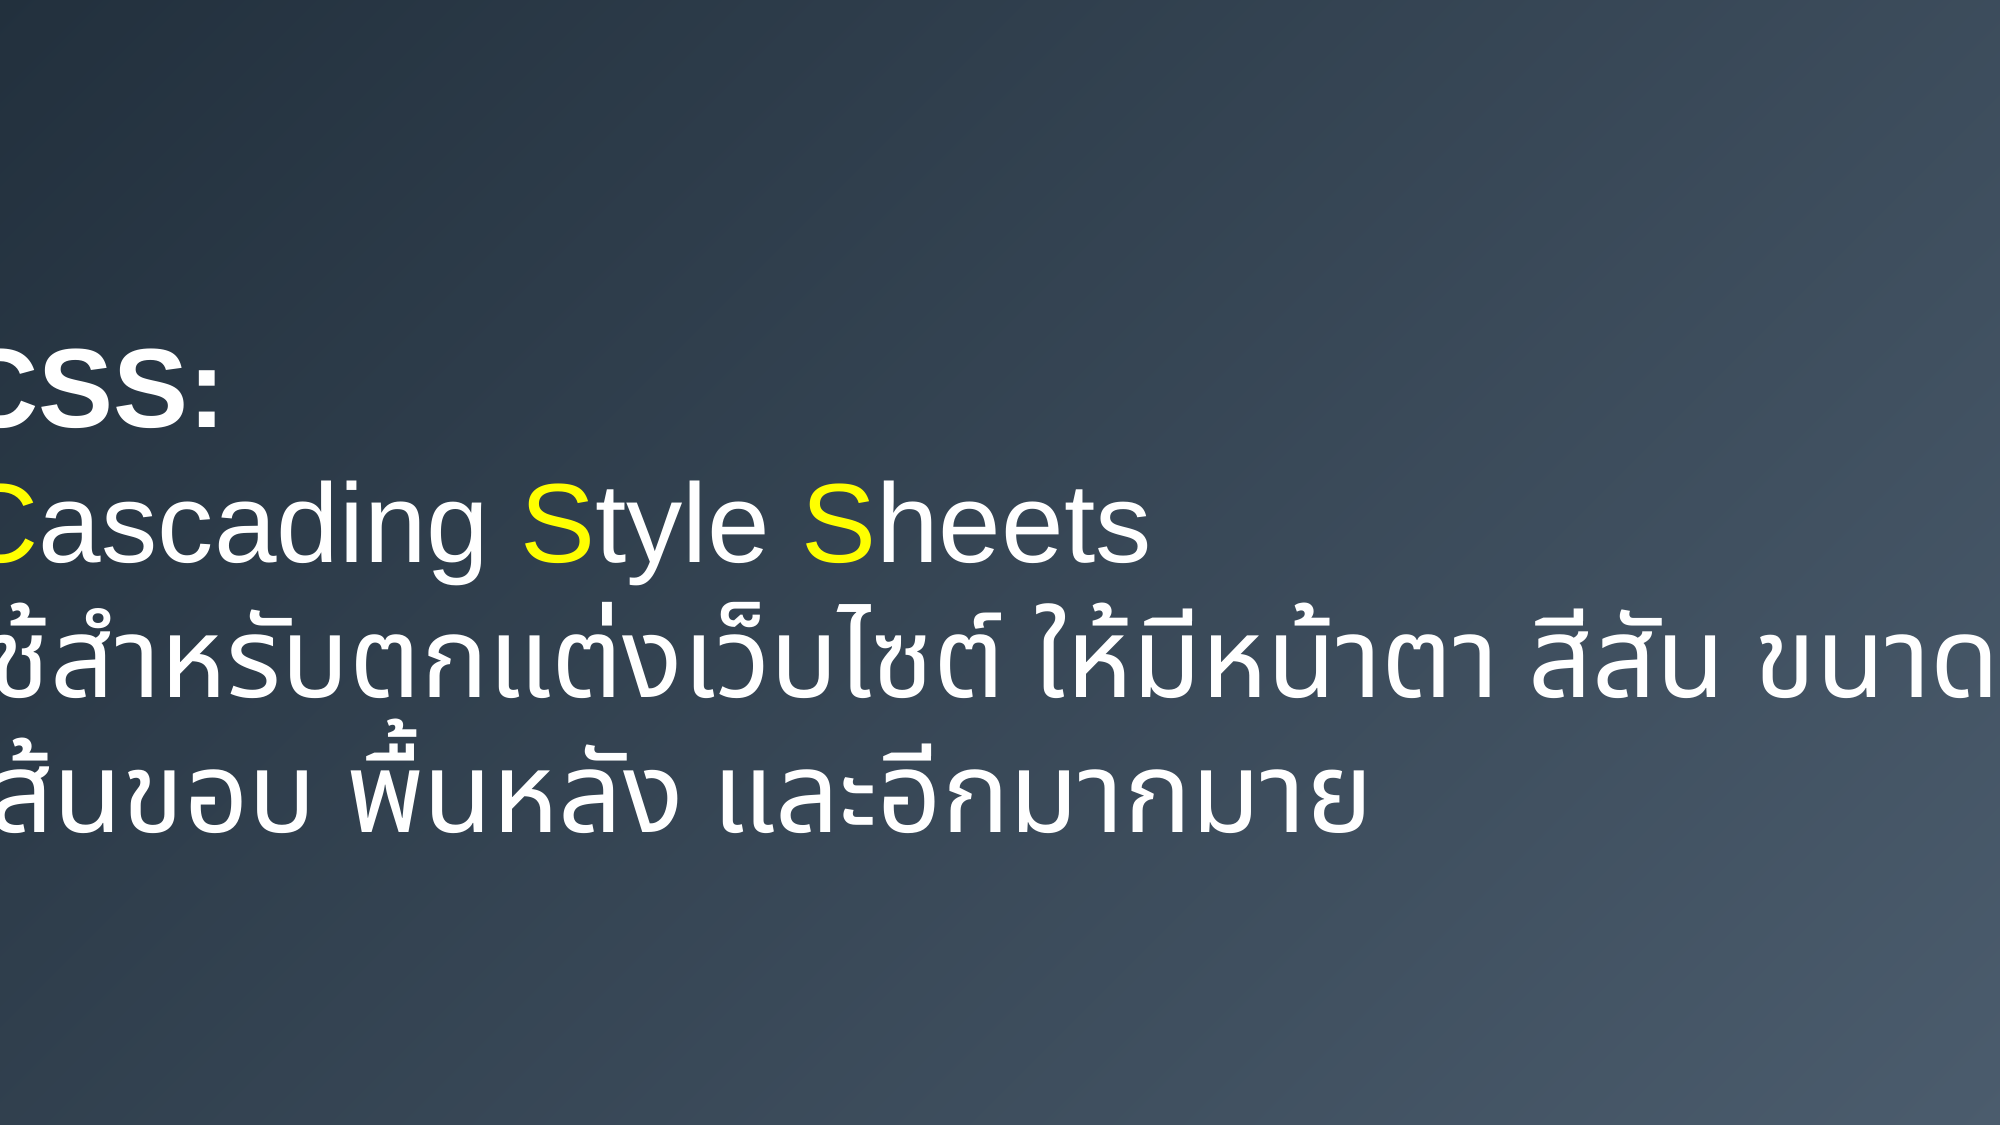

CSS:
Cascading Style Sheets
ใช้สำหรับตกแต่งเว็บไซต์ ให้มีหน้าตา สีสัน ขนาด
เส้นขอบ พื้นหลัง และอีกมากมาย